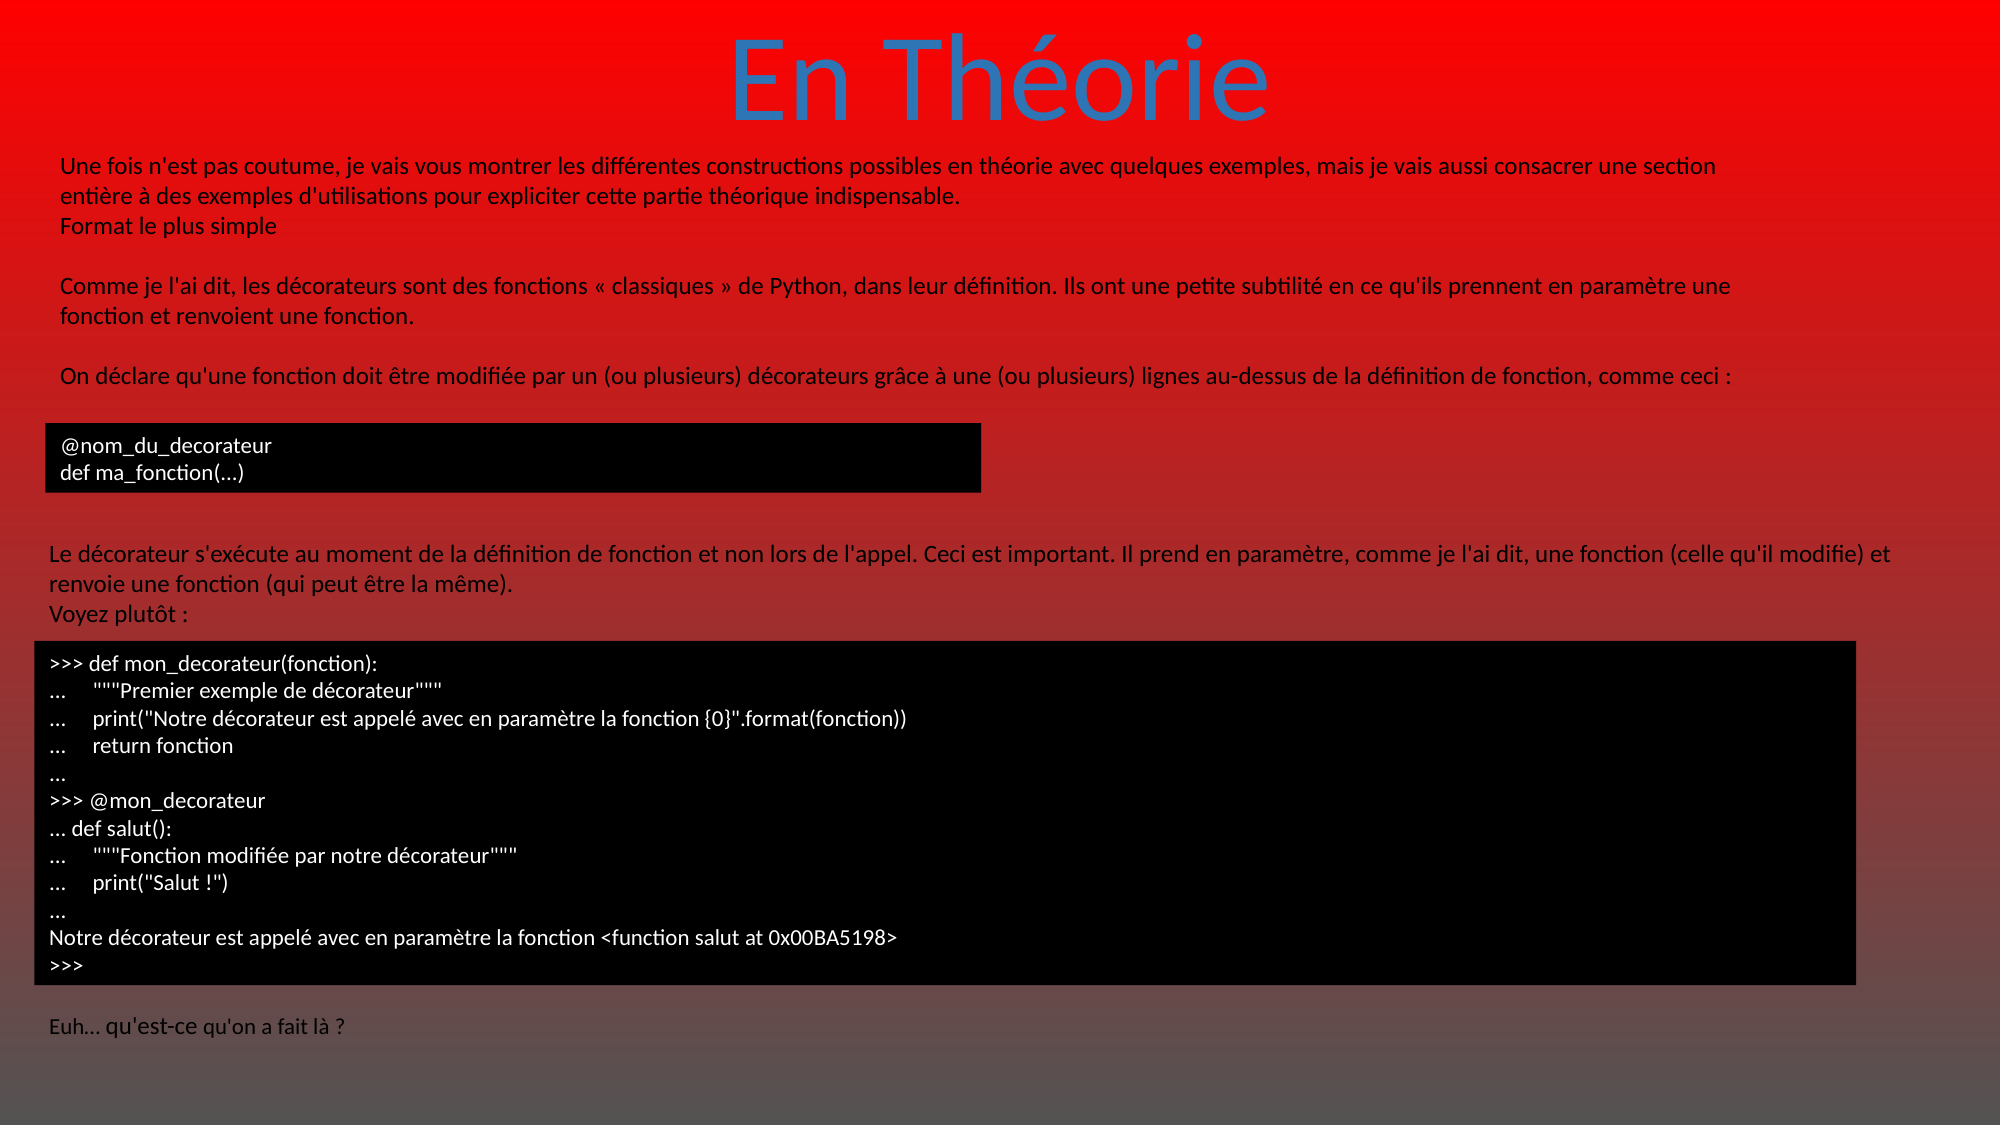

# En Théorie

Une fois n'est pas coutume, je vais vous montrer les différentes constructions possibles en théorie avec quelques exemples, mais je vais aussi consacrer une section entière à des exemples d'utilisations pour expliciter cette partie théorique indispensable.
Format le plus simple

Comme je l'ai dit, les décorateurs sont des fonctions « classiques » de Python, dans leur définition. Ils ont une petite subtilité en ce qu'ils prennent en paramètre une fonction et renvoient une fonction.

On déclare qu'une fonction doit être modifiée par un (ou plusieurs) décorateurs grâce à une (ou plusieurs) lignes au-dessus de la définition de fonction, comme ceci :
@nom_du_decorateur
def ma_fonction(...)
Le décorateur s'exécute au moment de la définition de fonction et non lors de l'appel. Ceci est important. Il prend en paramètre, comme je l'ai dit, une fonction (celle qu'il modifie) et renvoie une fonction (qui peut être la même).
Voyez plutôt :
>>> def mon_decorateur(fonction):
...     """Premier exemple de décorateur"""
...     print("Notre décorateur est appelé avec en paramètre la fonction {0}".format(fonction))
...     return fonction
...
>>> @mon_decorateur
... def salut():
...     """Fonction modifiée par notre décorateur"""
...     print("Salut !")
...
Notre décorateur est appelé avec en paramètre la fonction <function salut at 0x00BA5198>
>>>
Euh… qu'est-ce qu'on a fait là ?

451